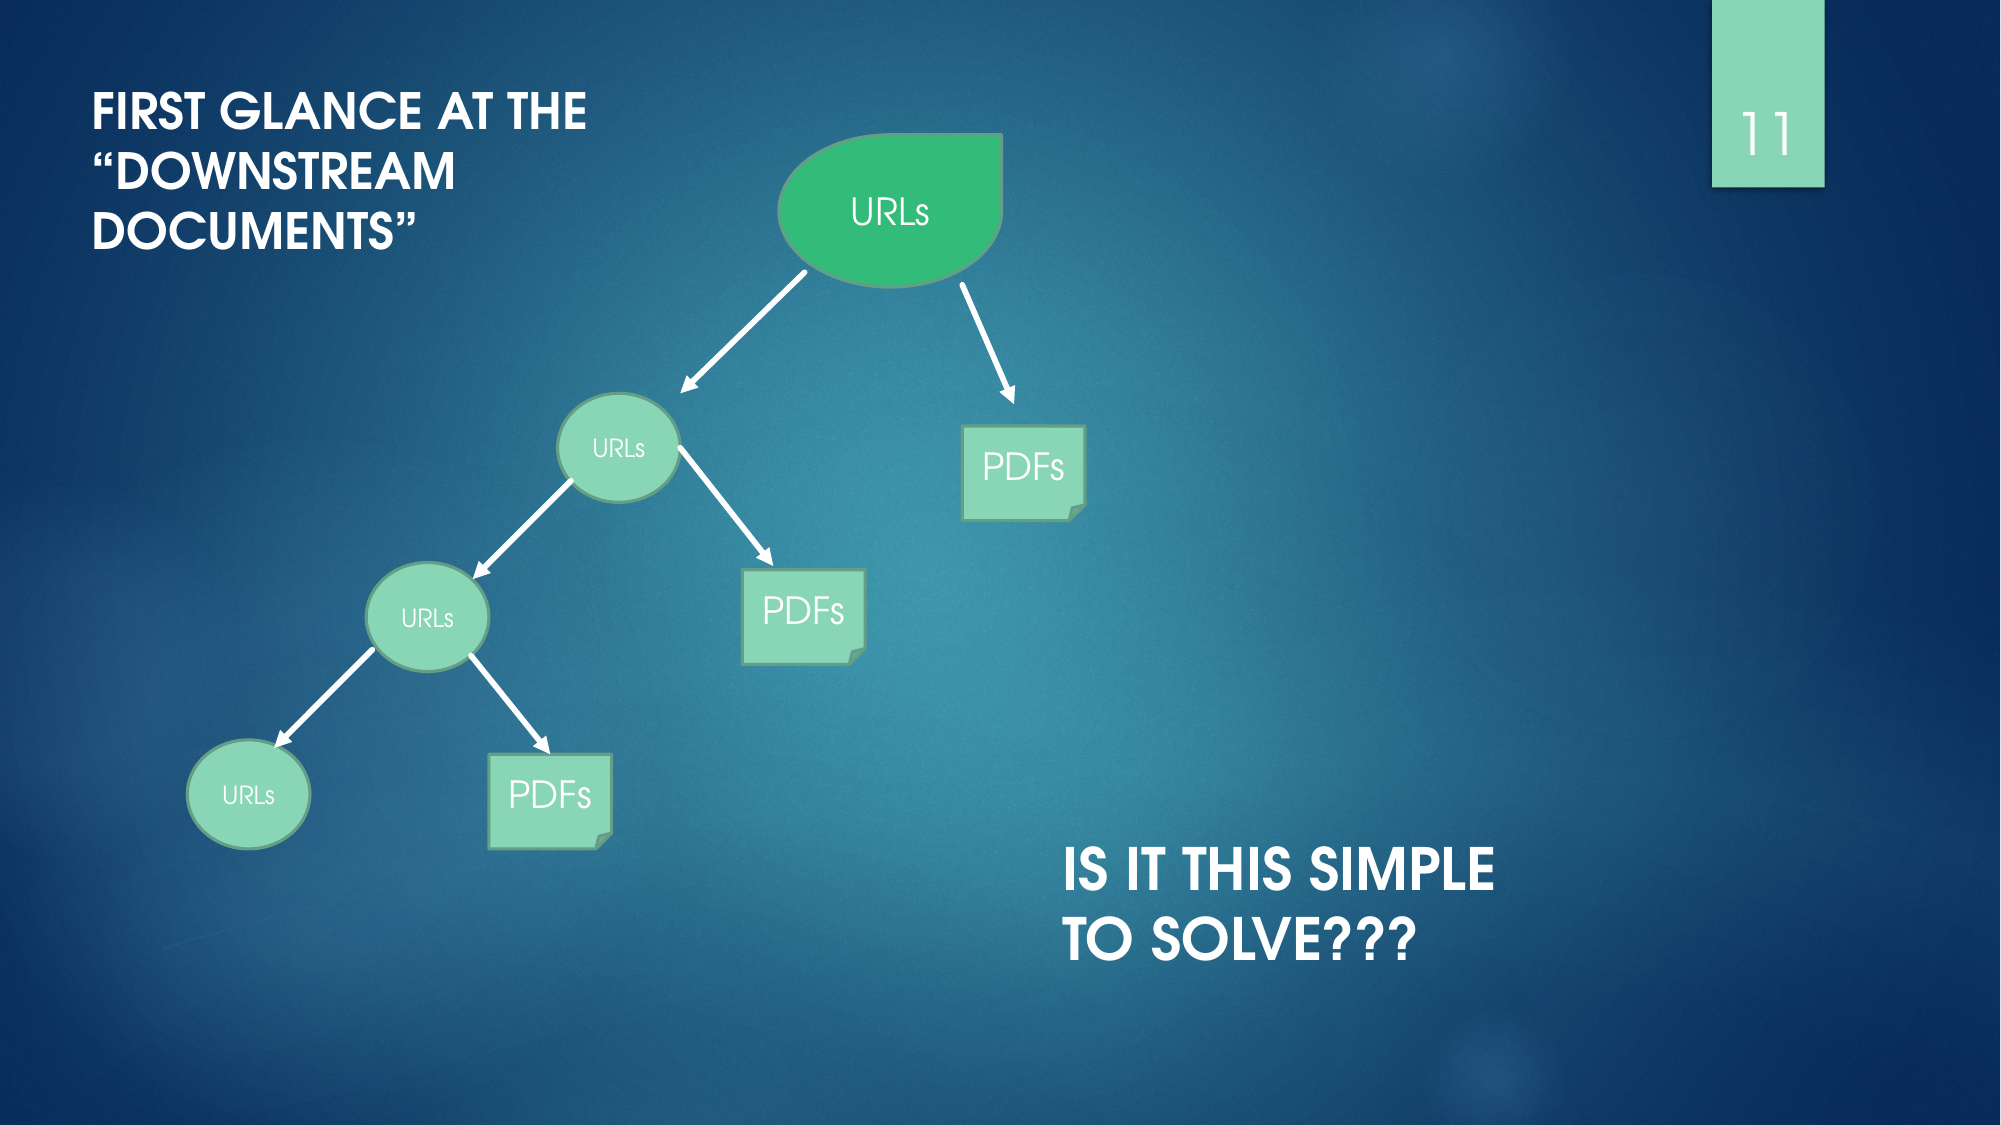

11
FIRST GLANCE AT THE  “DOWNSTREAM DOCUMENTS”
URLs
URLs
PDFs
URLs
PDFs
URLs
PDFs
IS IT THIS SIMPLE TO SOLVE???